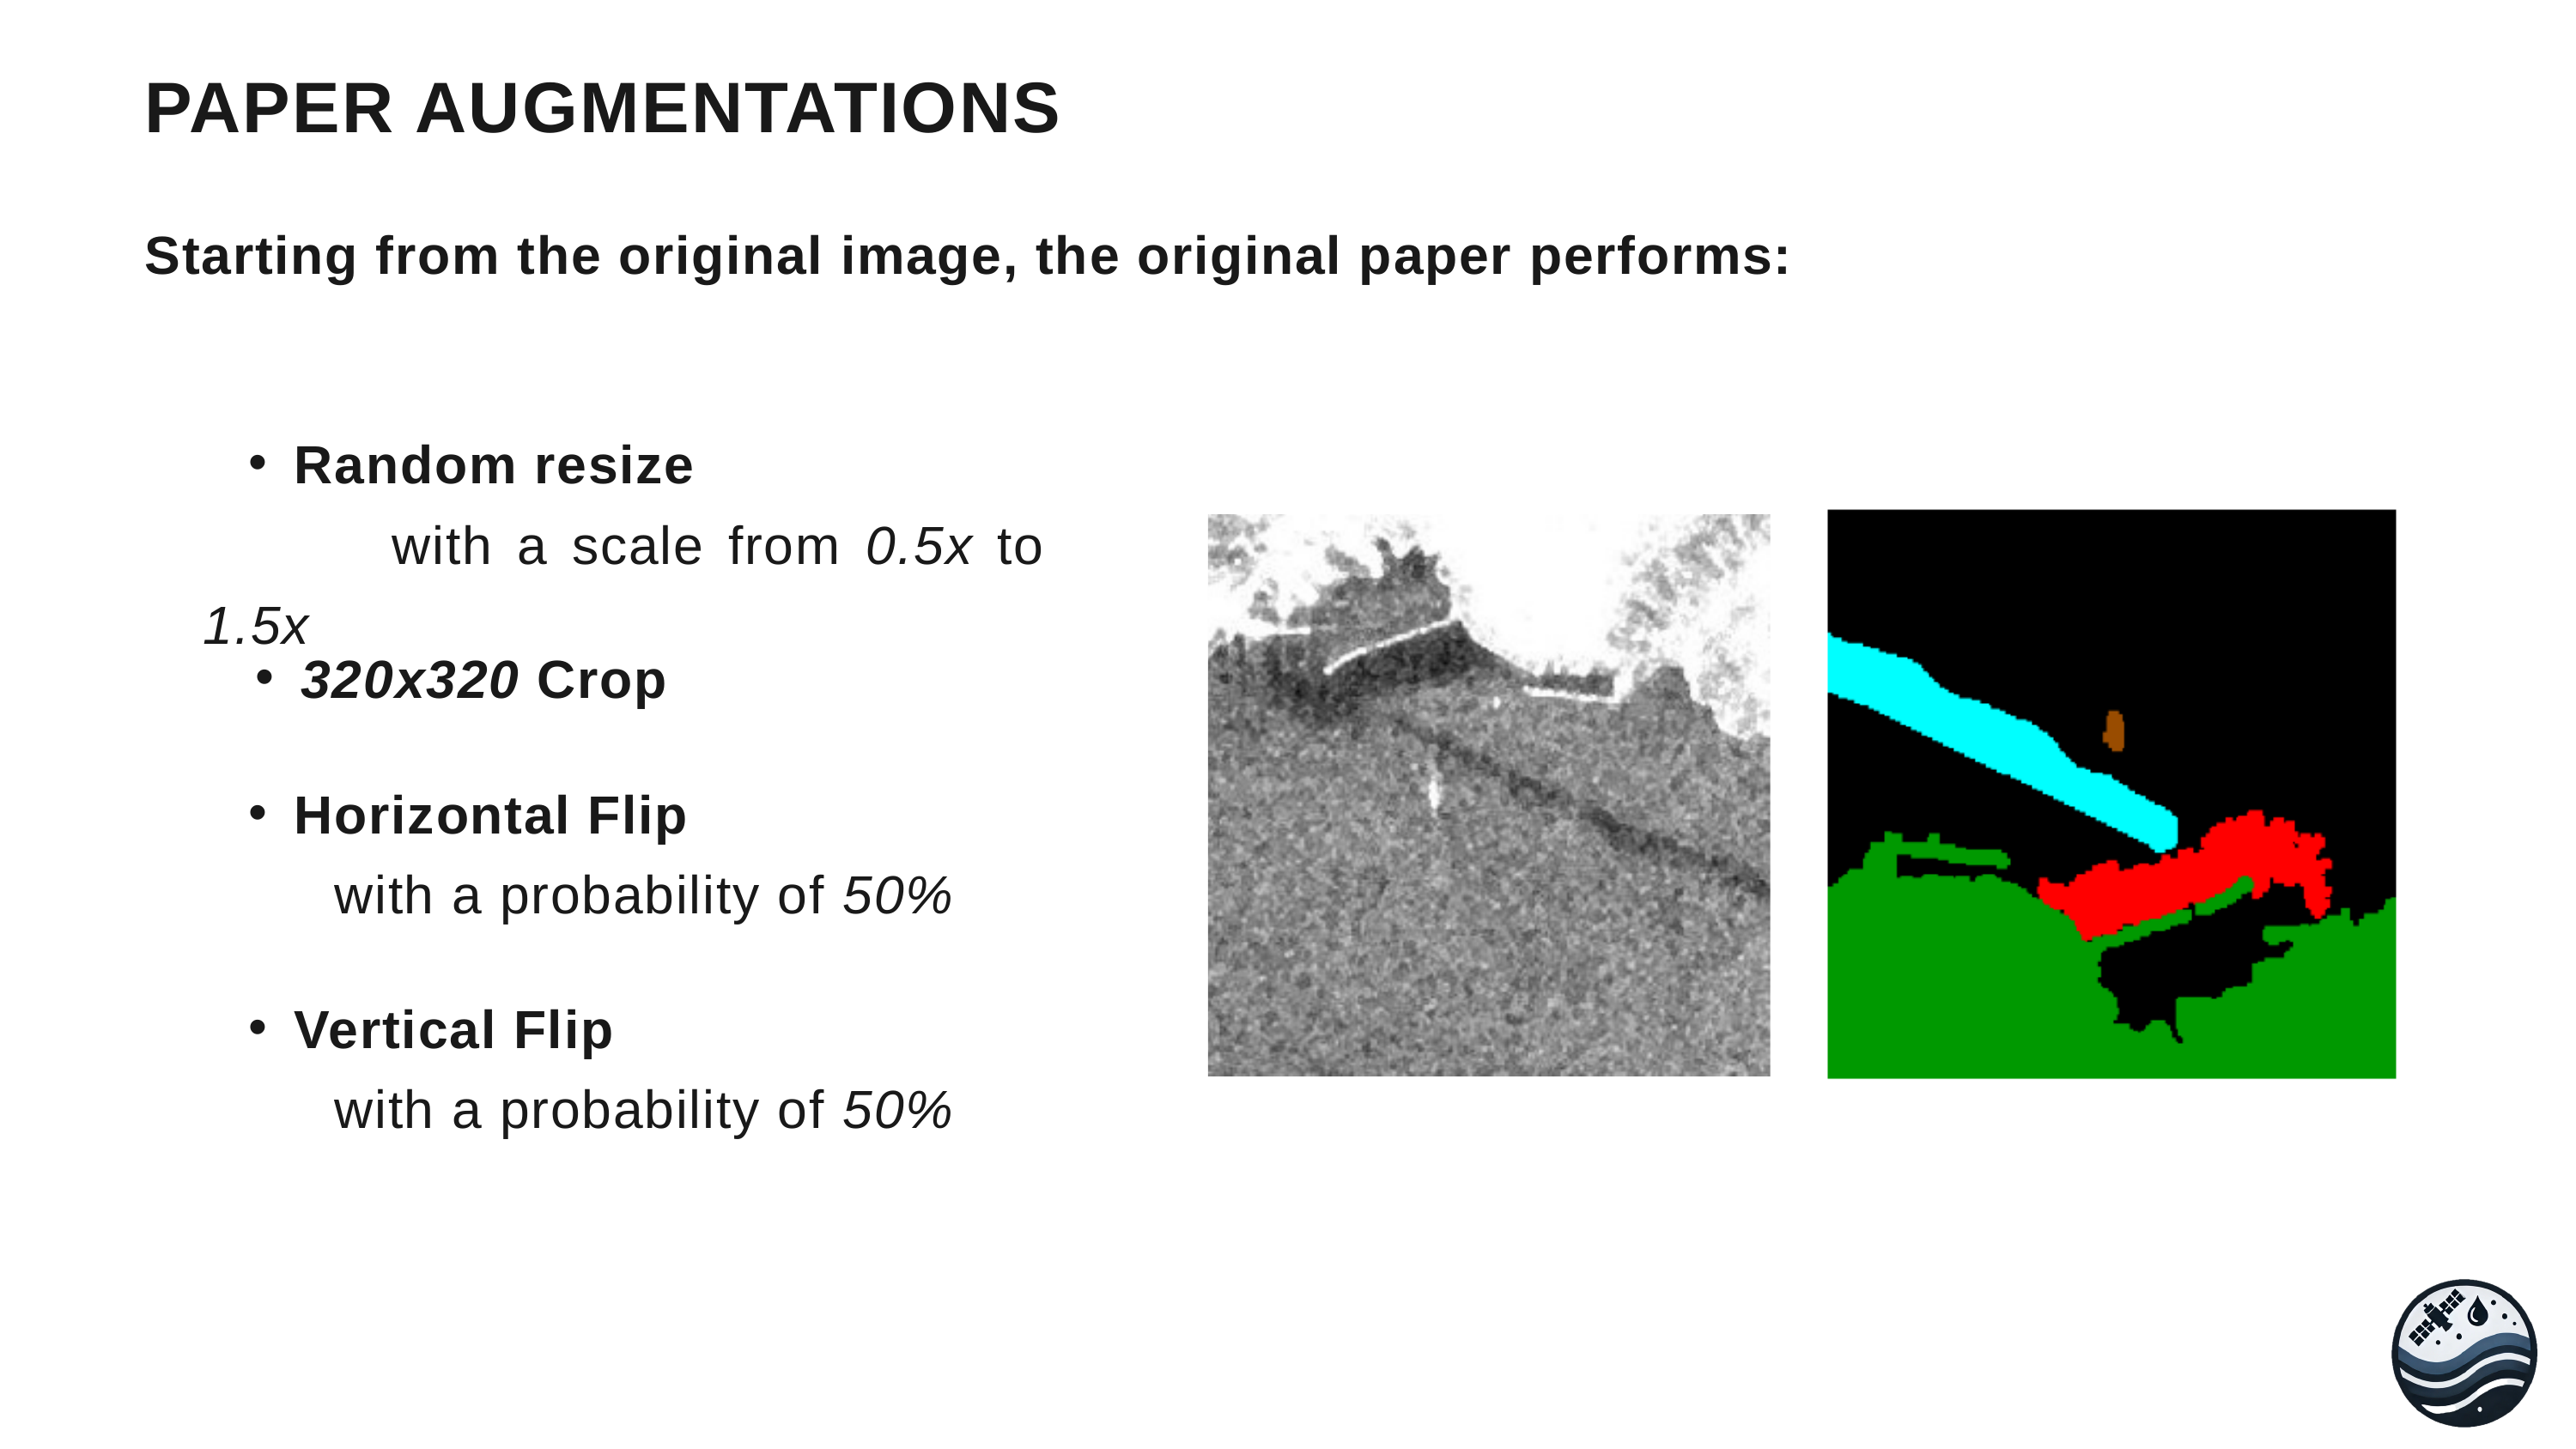

PAPER AUGMENTATIONS
Starting from the original image, the original paper performs:
Random resize
        with a scale from 0.5x to 1.5x

320x320 Crop
Horizontal Flip
        with a probability of 50%
Vertical Flip
        with a probability of 50%